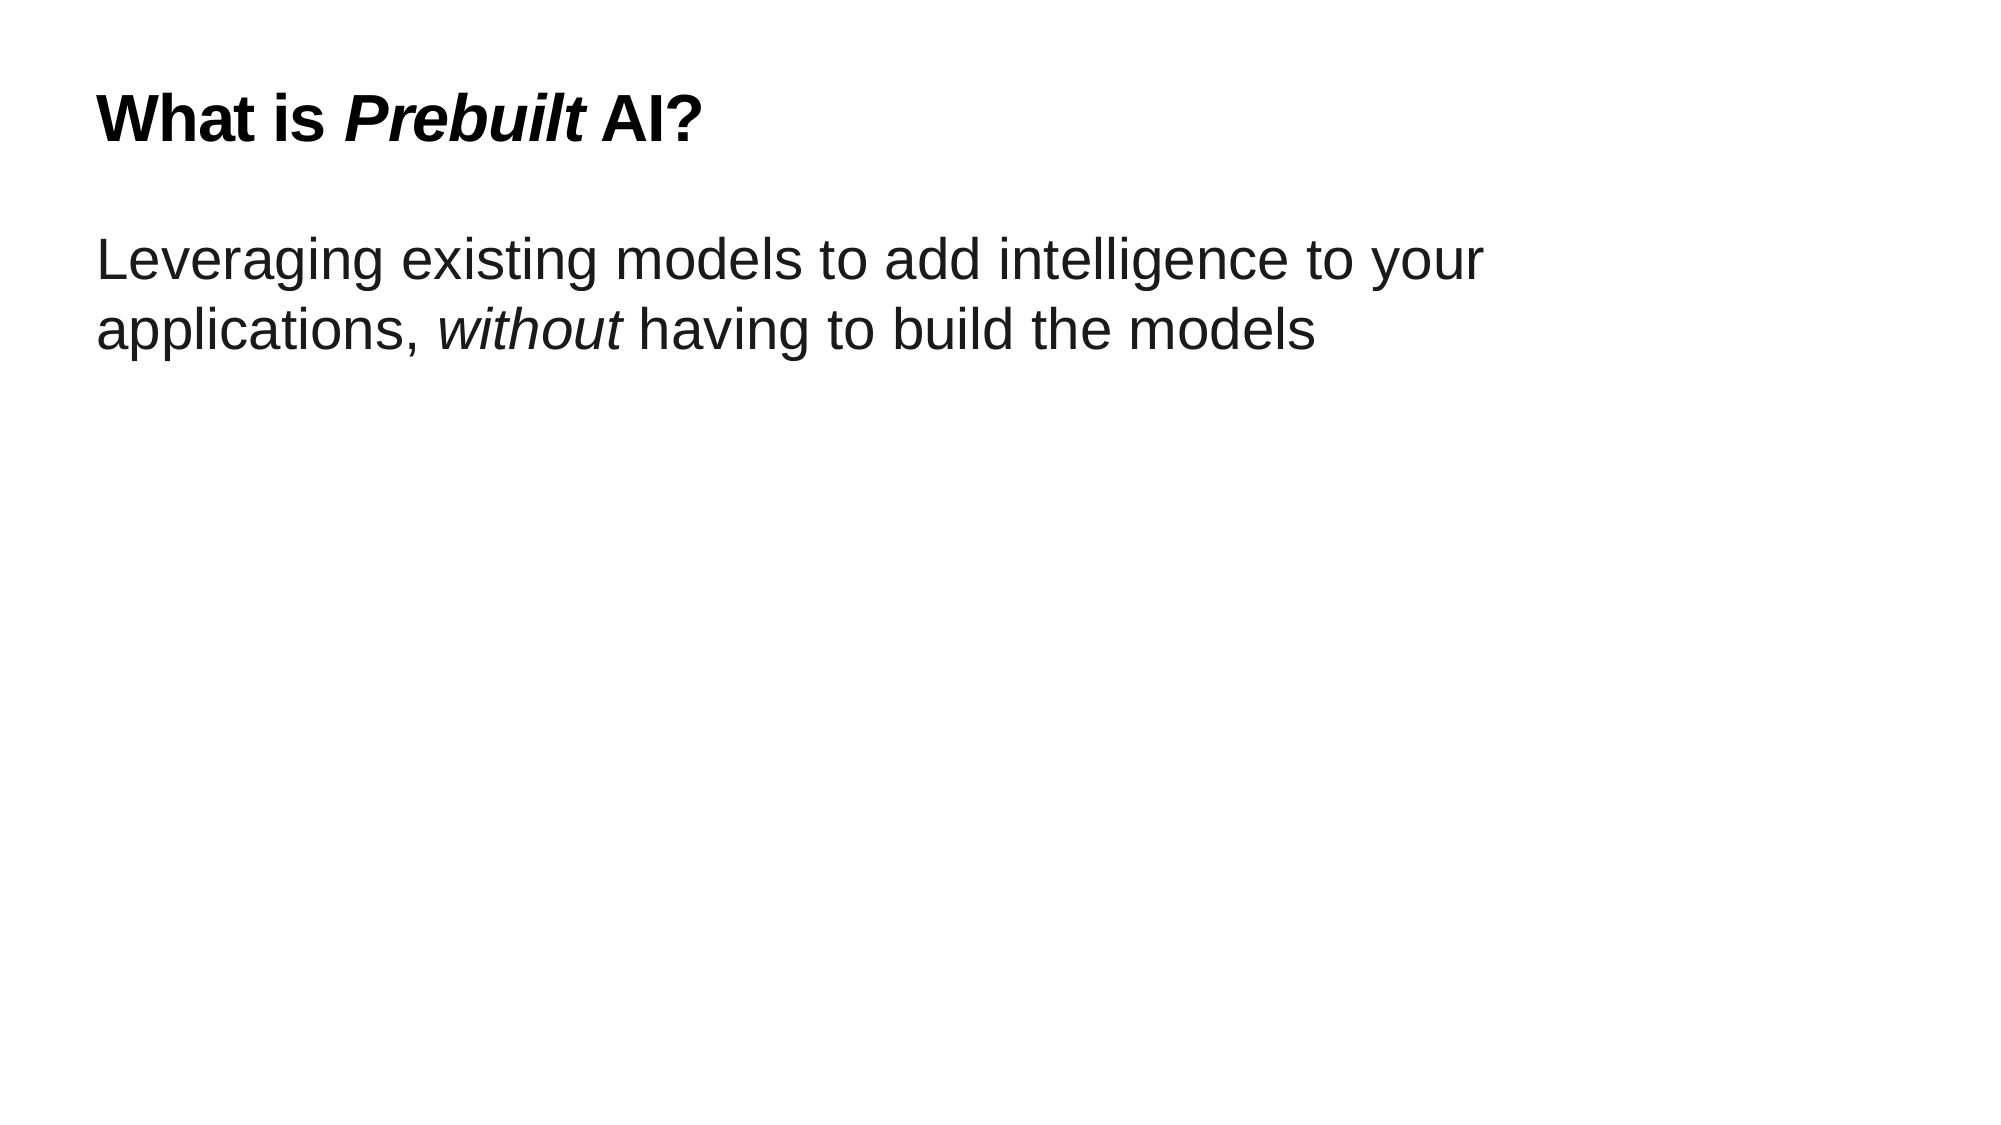

# What is Prebuilt AI?
Leveraging existing models to add intelligence to your applications, without having to build the models